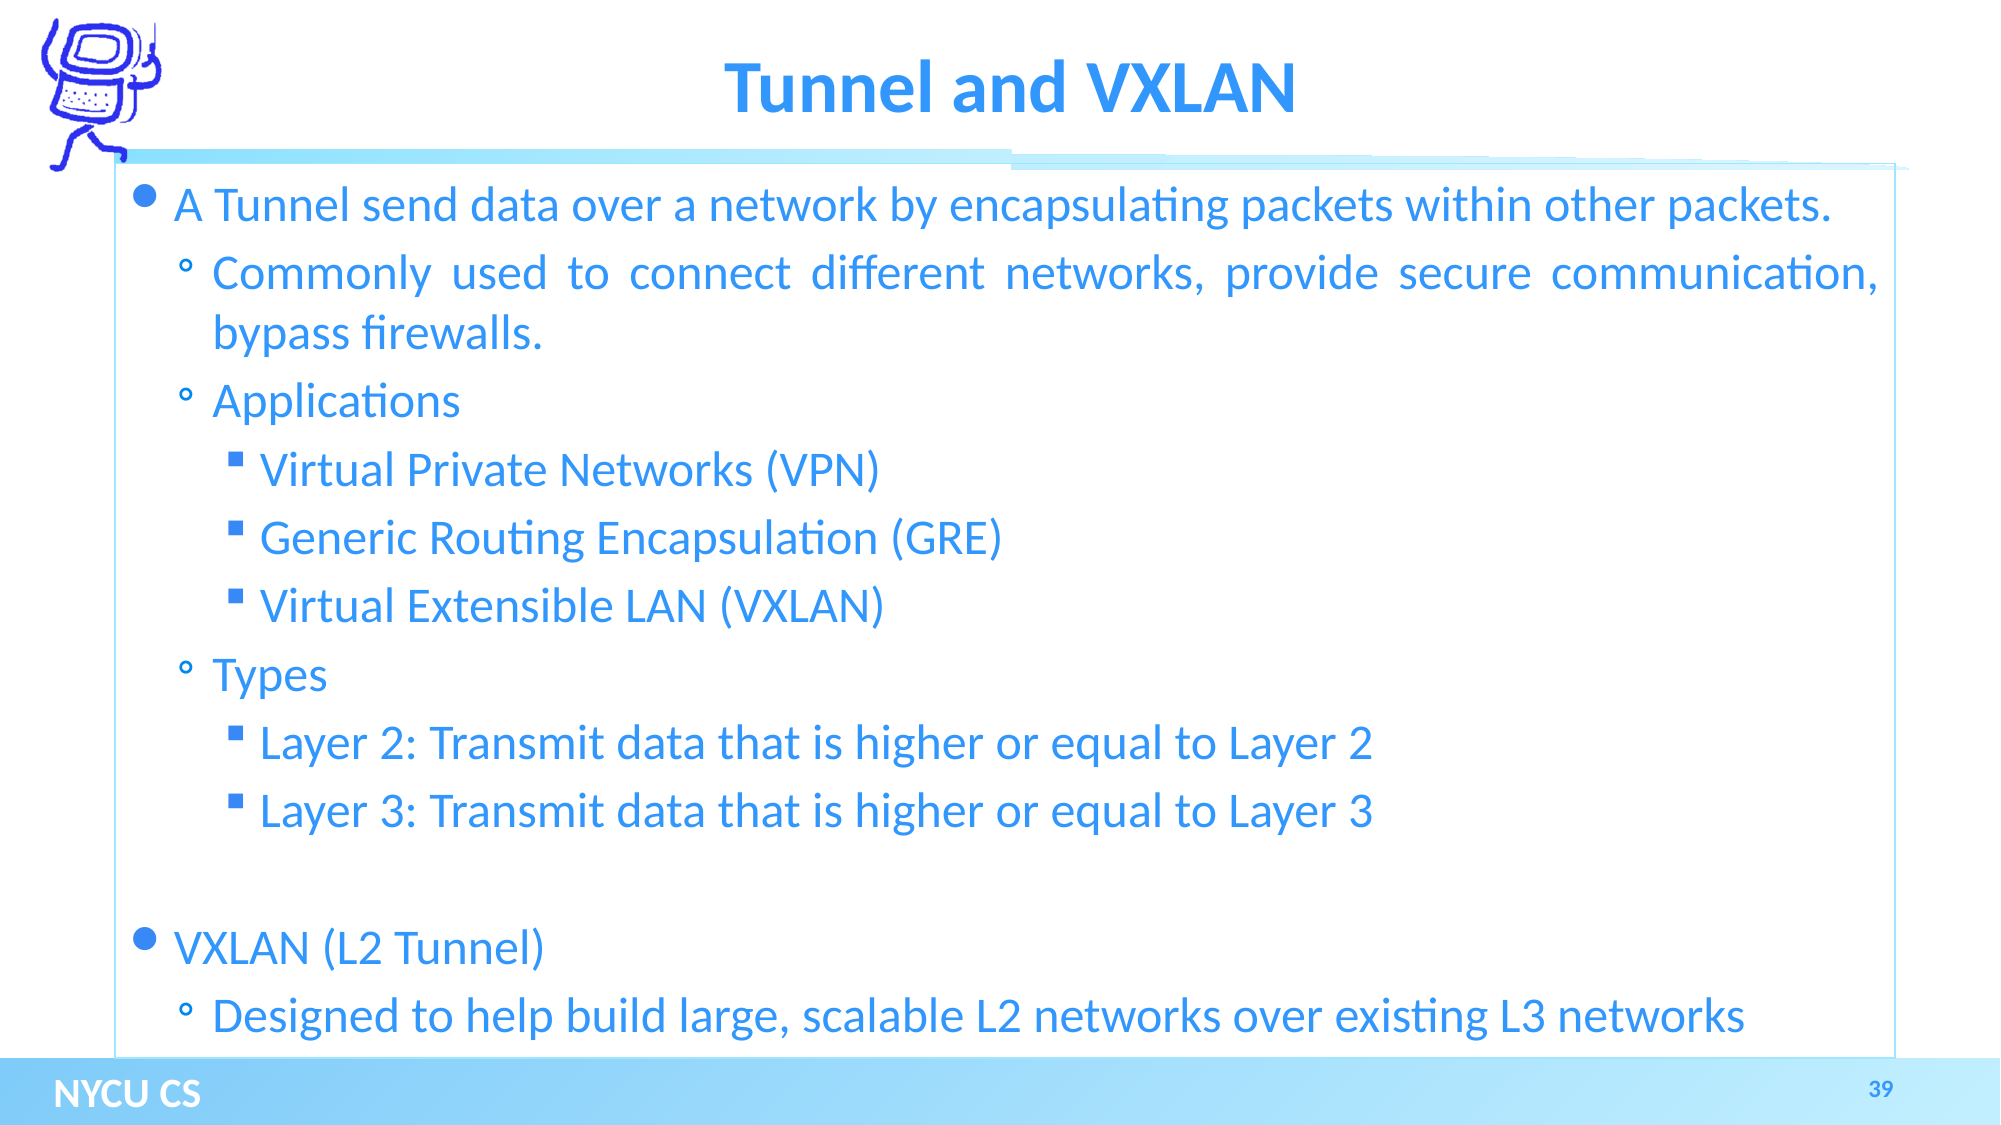

# Tunnel and VXLAN
A Tunnel send data over a network by encapsulating packets within other packets.
Commonly used to connect different networks, provide secure communication, bypass firewalls.
Applications
Virtual Private Networks (VPN)
Generic Routing Encapsulation (GRE)
Virtual Extensible LAN (VXLAN)
Types
Layer 2: Transmit data that is higher or equal to Layer 2
Layer 3: Transmit data that is higher or equal to Layer 3

VXLAN (L2 Tunnel)
Designed to help build large, scalable L2 networks over existing L3 networks